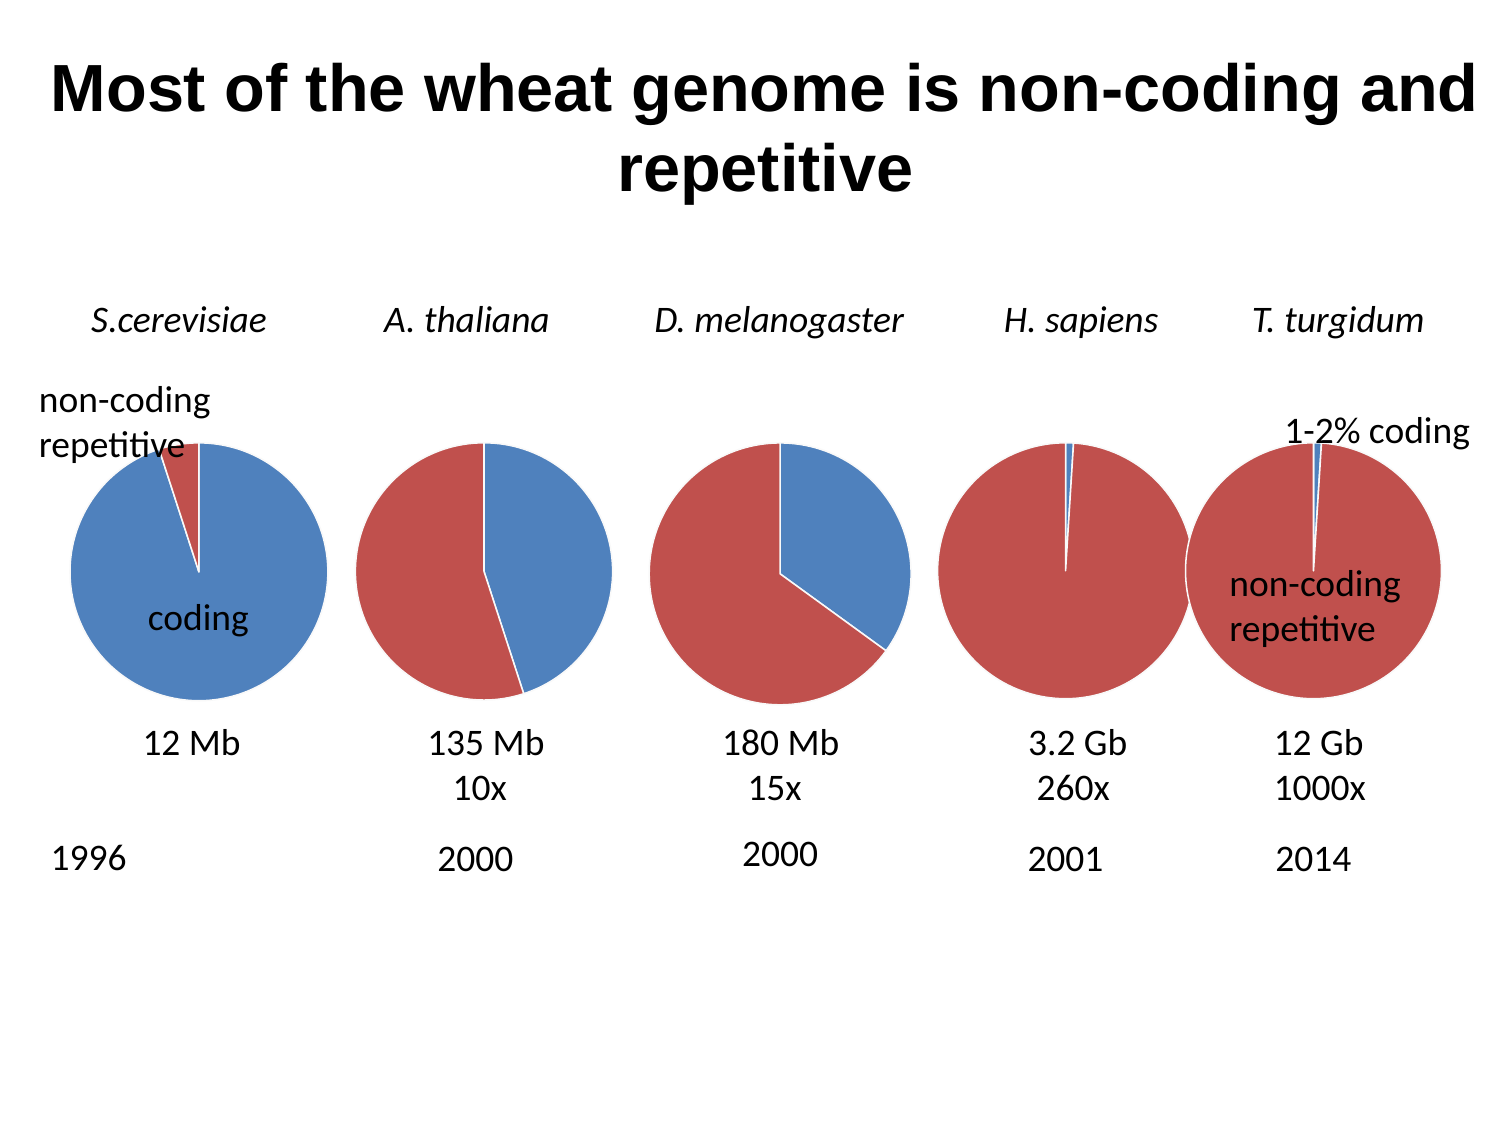

Most of the wheat genome is non-coding and repetitive
S.cerevisiae
non-coding
repetitive
coding
12 Mb
A. thaliana
D. melanogaster

### Chart

| Category |  |
|---|---|

### Chart

| Category |  |
|---|---|
135 Mb
   10x
180 Mb
   15x
2000
2000
H. sapiens
T. turgidum
1-2% coding

### Chart

| Category |  |
|---|---|

### Chart

| Category |  |
|---|---|
non-coding
repetitive
3.2 Gb
 260x
12 Gb
1000x
2001
2014

### Chart

| Category |  |
|---|---|
1996